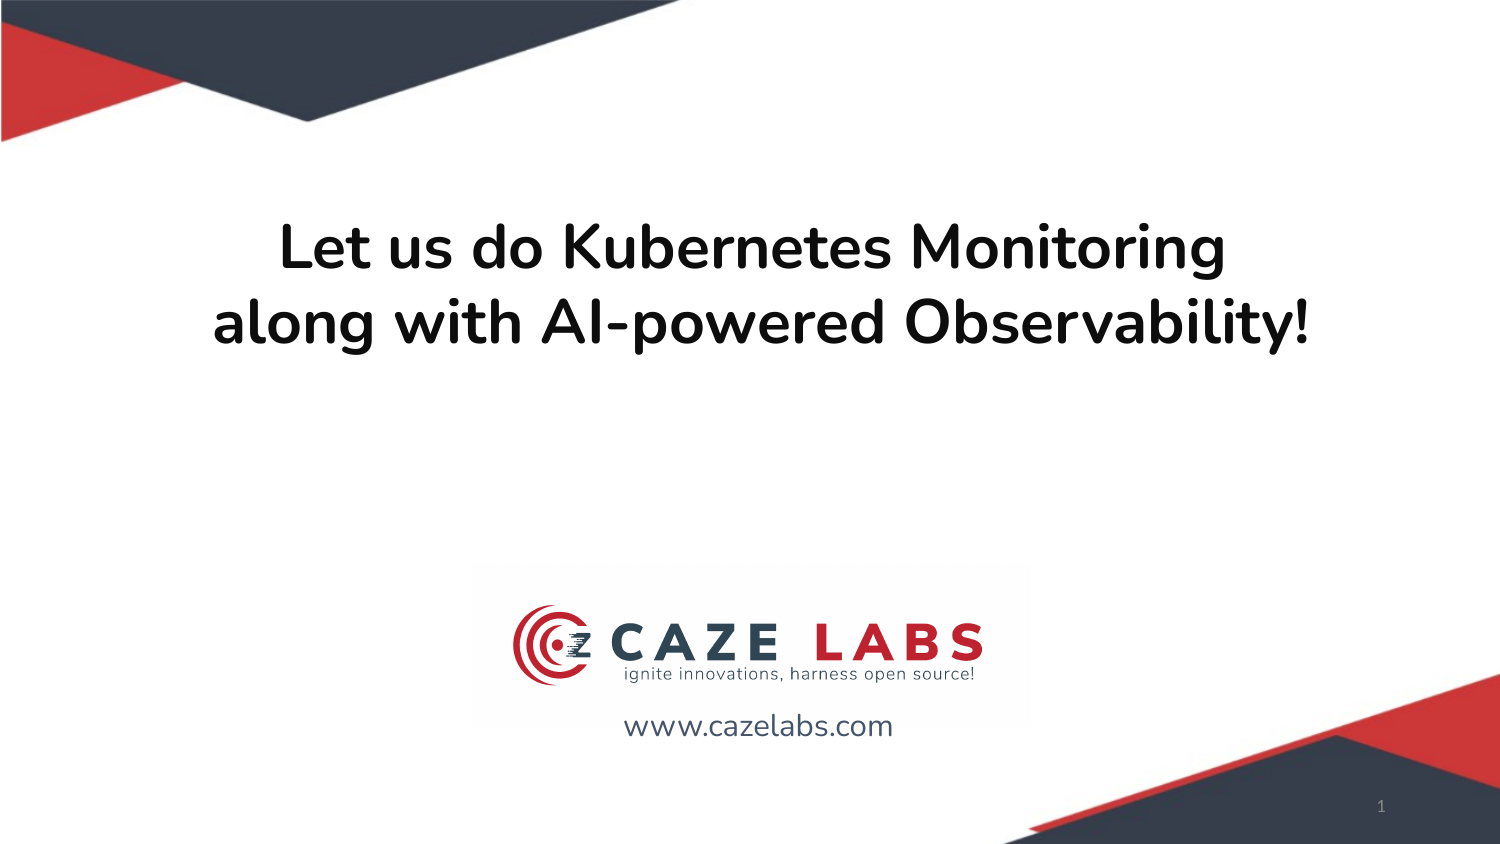

# Let us do Kubernetes Monitoring
along with AI-powered Observability!
1